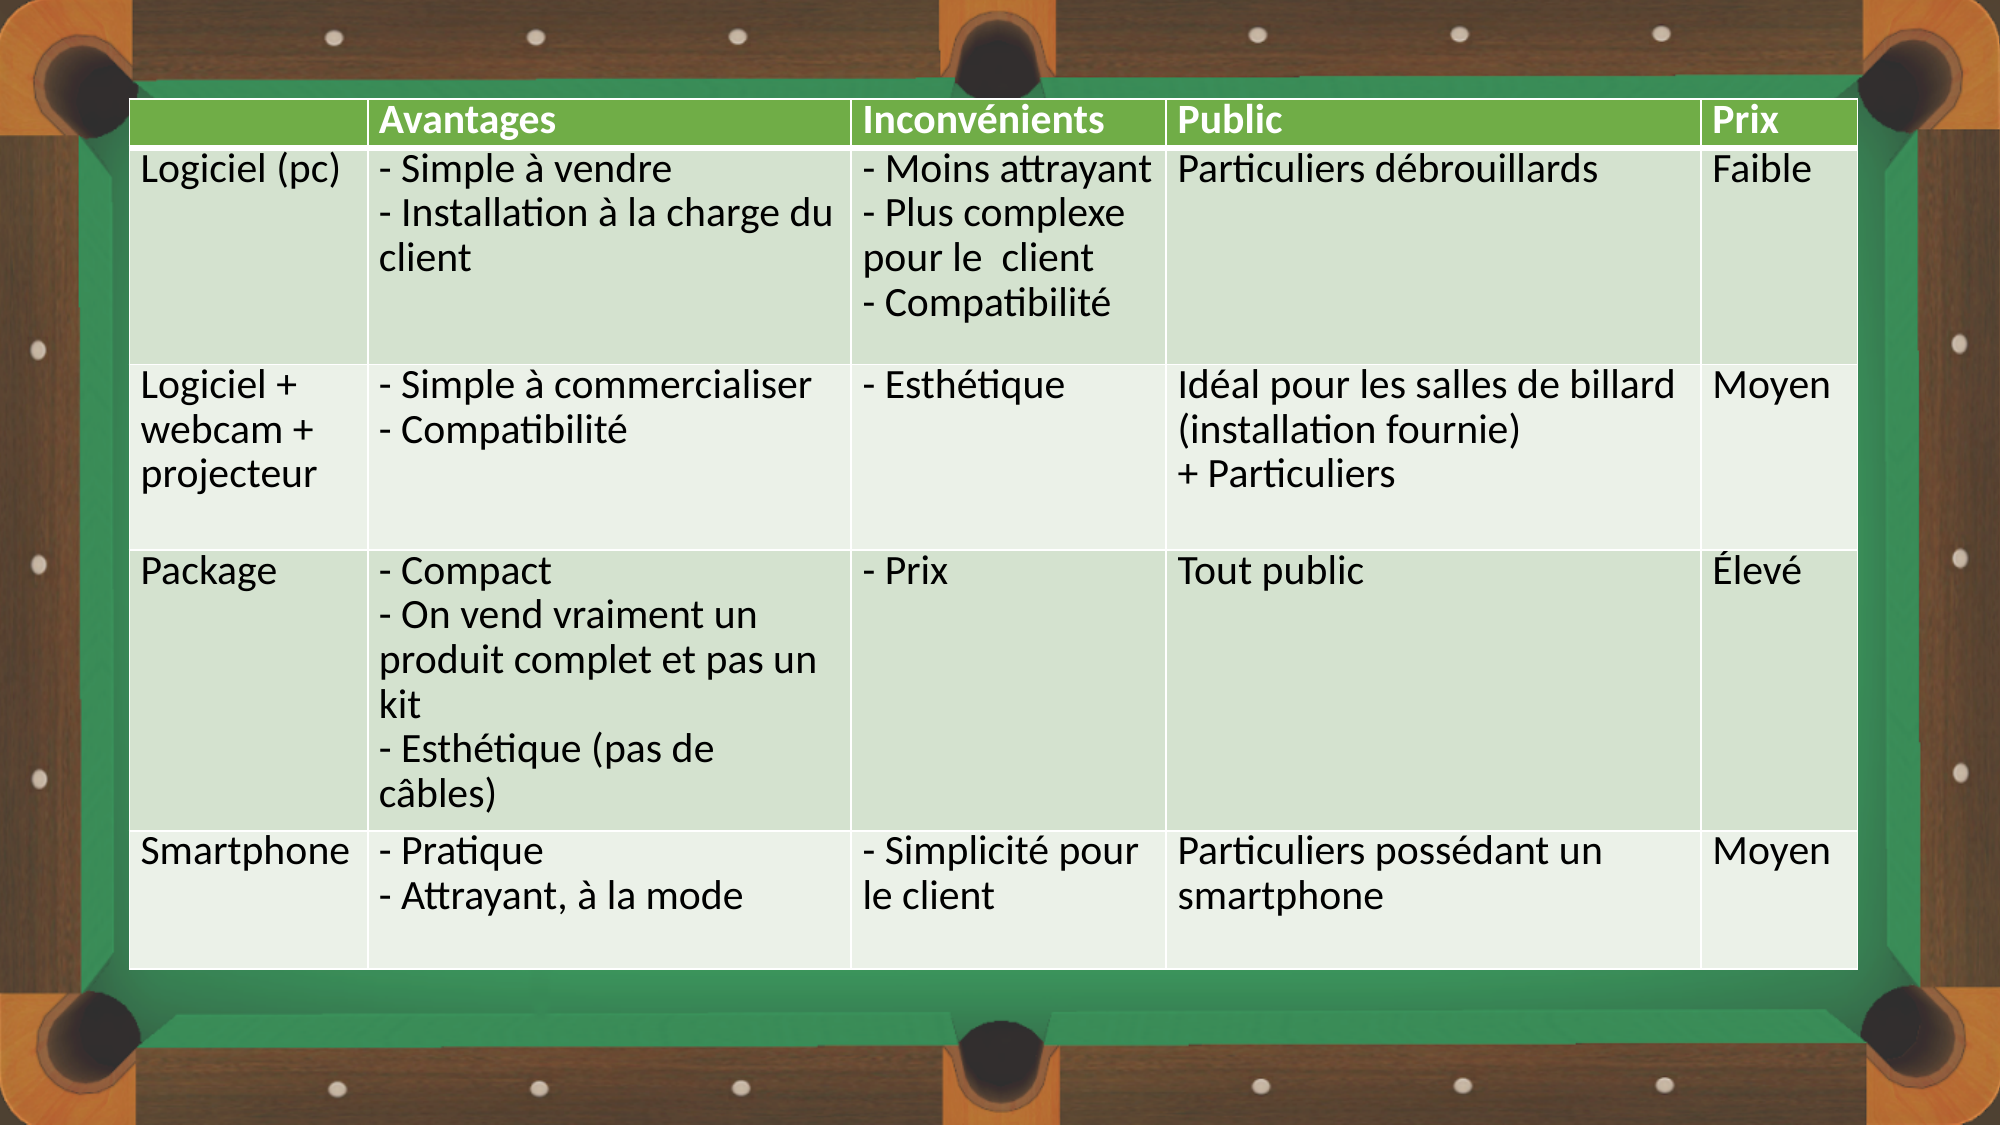

|  | Avantages | Inconvénients | Public | Prix |
| --- | --- | --- | --- | --- |
| Logiciel (pc) | - Simple à vendre - Installation à la charge du client | - Moins attrayant - Plus complexe pour le client - Compatibilité | Particuliers débrouillards | Faible |
| Logiciel + webcam + projecteur | - Simple à commercialiser - Compatibilité | - Esthétique | Idéal pour les salles de billard (installation fournie) + Particuliers | Moyen |
| Package | - Compact - On vend vraiment un produit complet et pas un kit - Esthétique (pas de câbles) | - Prix | Tout public | Élevé |
| Smartphone | - Pratique - Attrayant, à la mode | - Simplicité pour le client | Particuliers possédant un smartphone | Moyen |